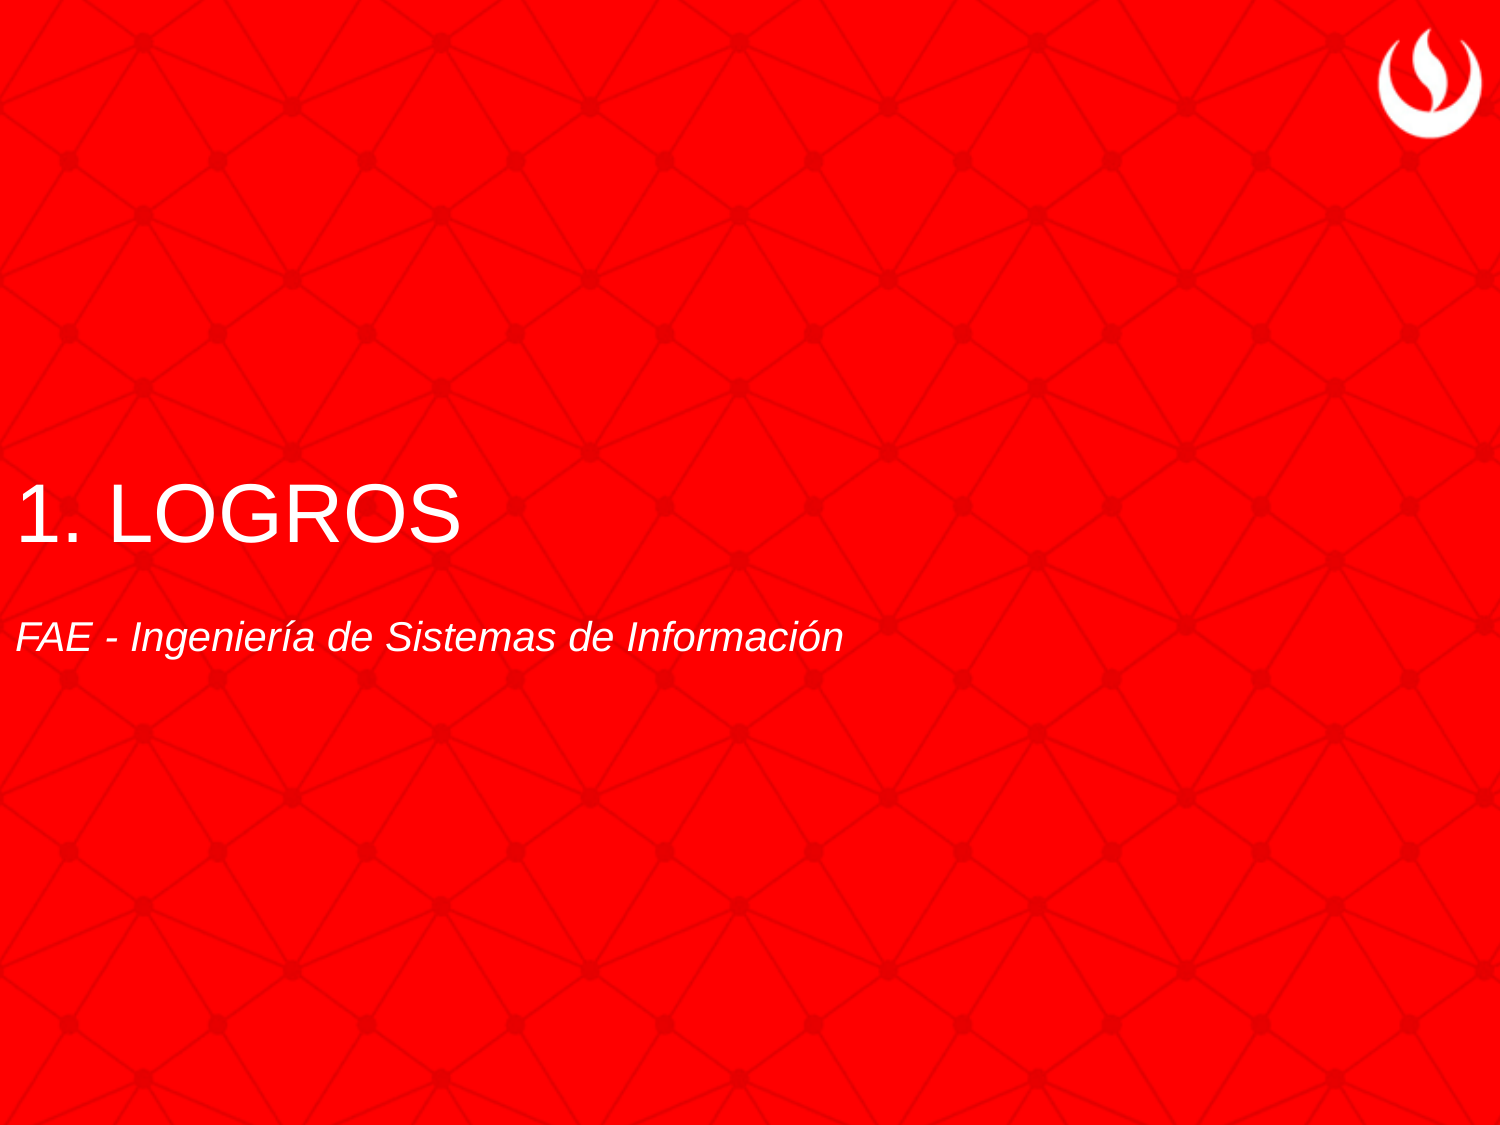

1. LOGROS
FAE - Ingeniería de Sistemas de Información